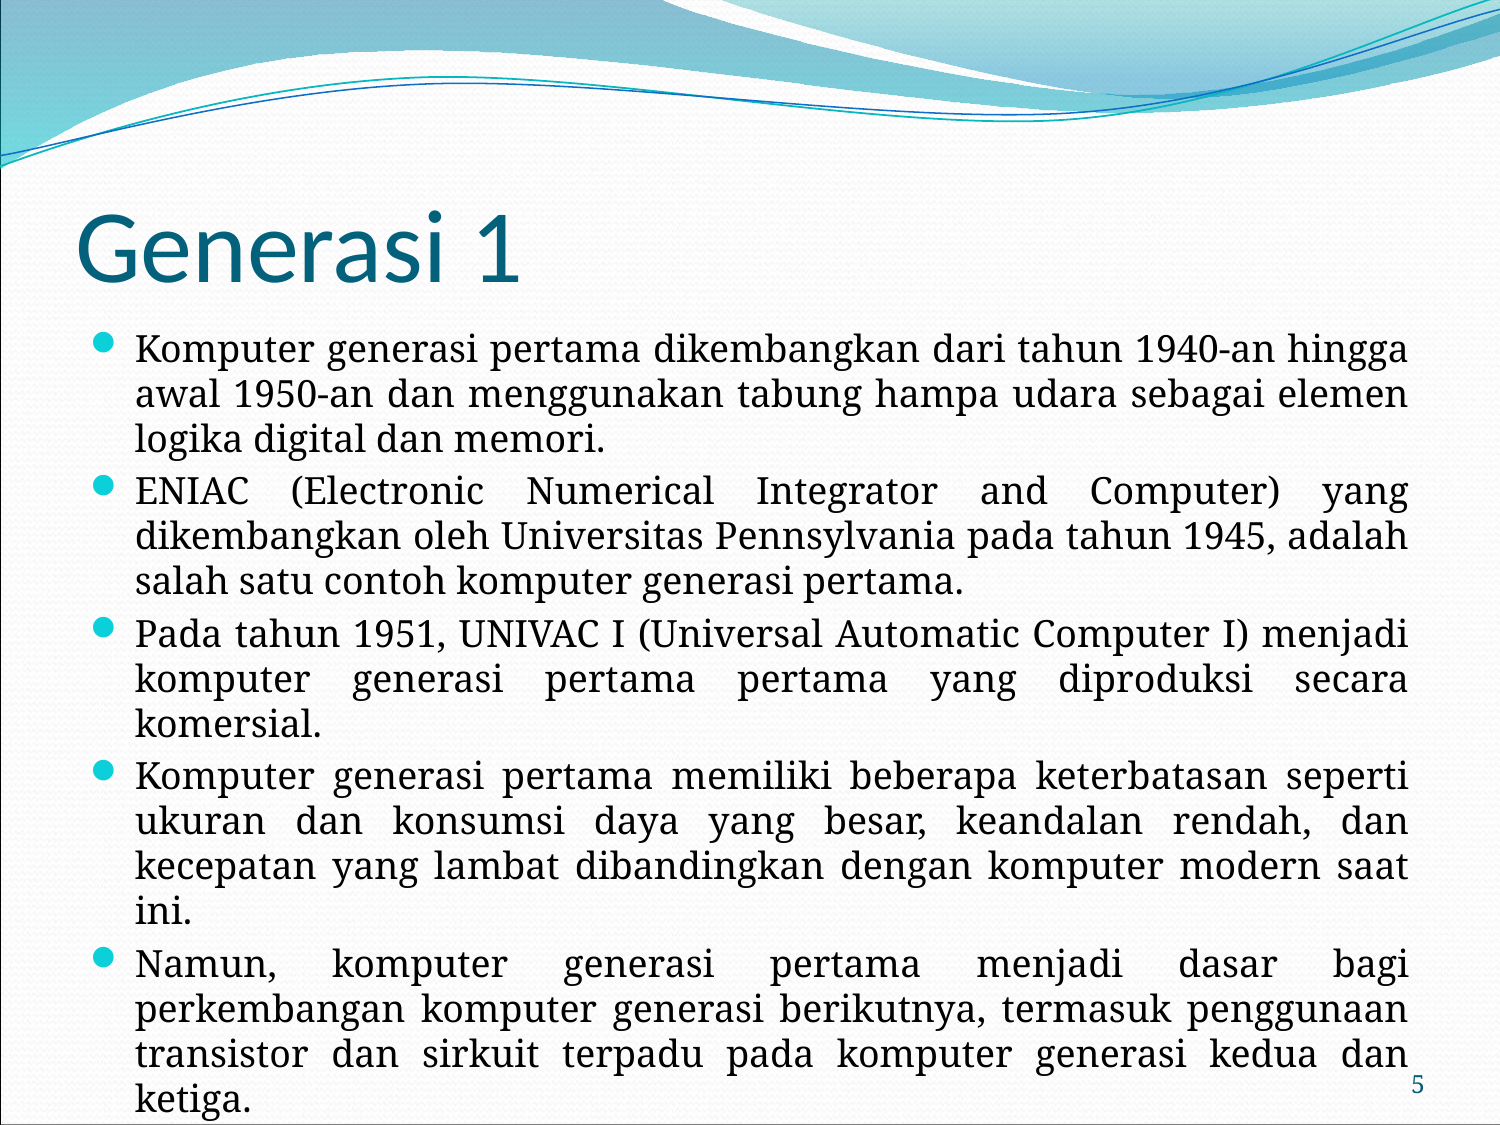

# Generasi 1
Komputer generasi pertama dikembangkan dari tahun 1940-an hingga awal 1950-an dan menggunakan tabung hampa udara sebagai elemen logika digital dan memori.
ENIAC (Electronic Numerical Integrator and Computer) yang dikembangkan oleh Universitas Pennsylvania pada tahun 1945, adalah salah satu contoh komputer generasi pertama.
Pada tahun 1951, UNIVAC I (Universal Automatic Computer I) menjadi komputer generasi pertama pertama yang diproduksi secara komersial.
Komputer generasi pertama memiliki beberapa keterbatasan seperti ukuran dan konsumsi daya yang besar, keandalan rendah, dan kecepatan yang lambat dibandingkan dengan komputer modern saat ini.
Namun, komputer generasi pertama menjadi dasar bagi perkembangan komputer generasi berikutnya, termasuk penggunaan transistor dan sirkuit terpadu pada komputer generasi kedua dan ketiga.

5